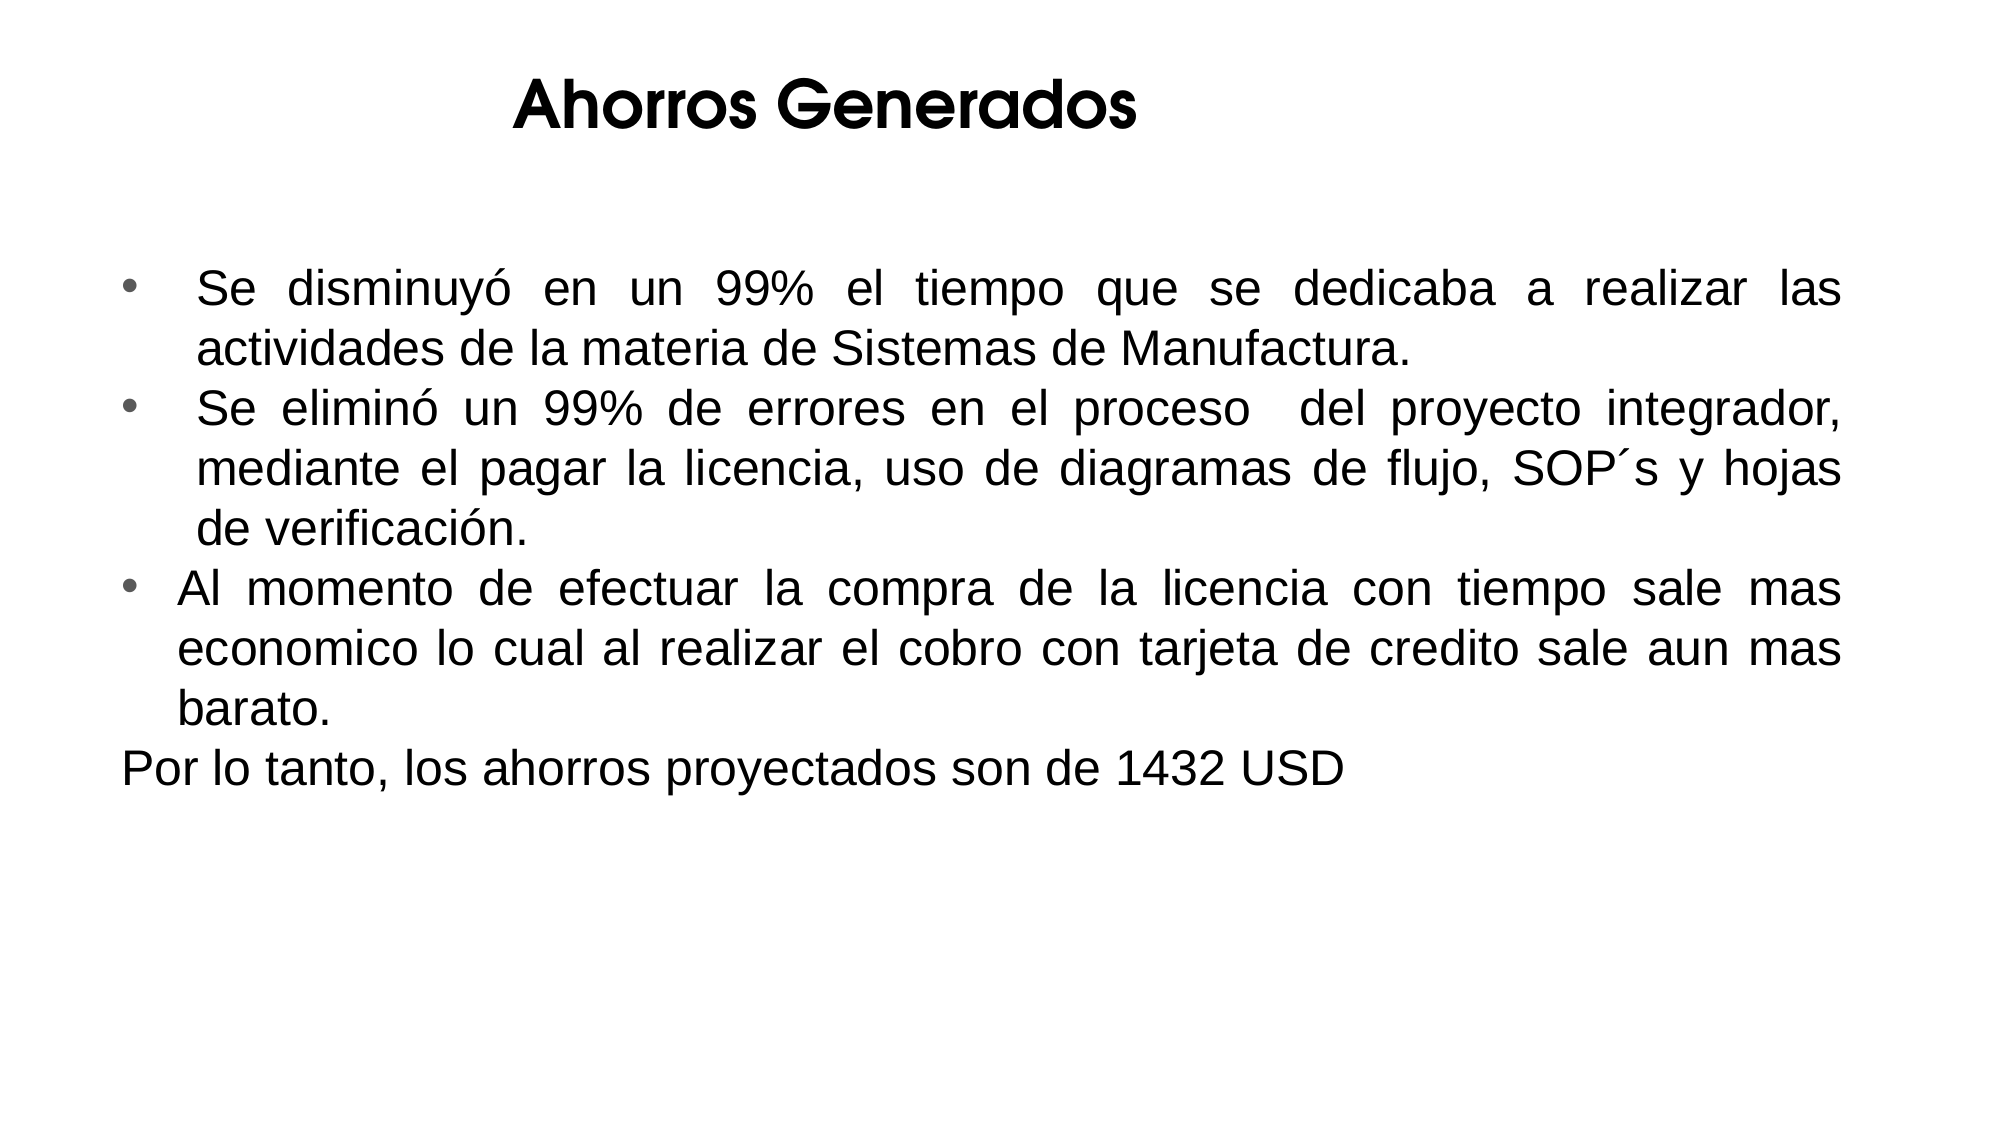

# Ahorros Generados
Se disminuyó en un 99% el tiempo que se dedicaba a realizar las actividades de la materia de Sistemas de Manufactura.
Se eliminó un 99% de errores en el proceso  del proyecto integrador, mediante el pagar la licencia, uso de diagramas de flujo, SOP´s y hojas de verificación.
Al momento de efectuar la compra de la licencia con tiempo sale mas economico lo cual al realizar el cobro con tarjeta de credito sale aun mas barato.
Por lo tanto, los ahorros proyectados son de 1432 USD